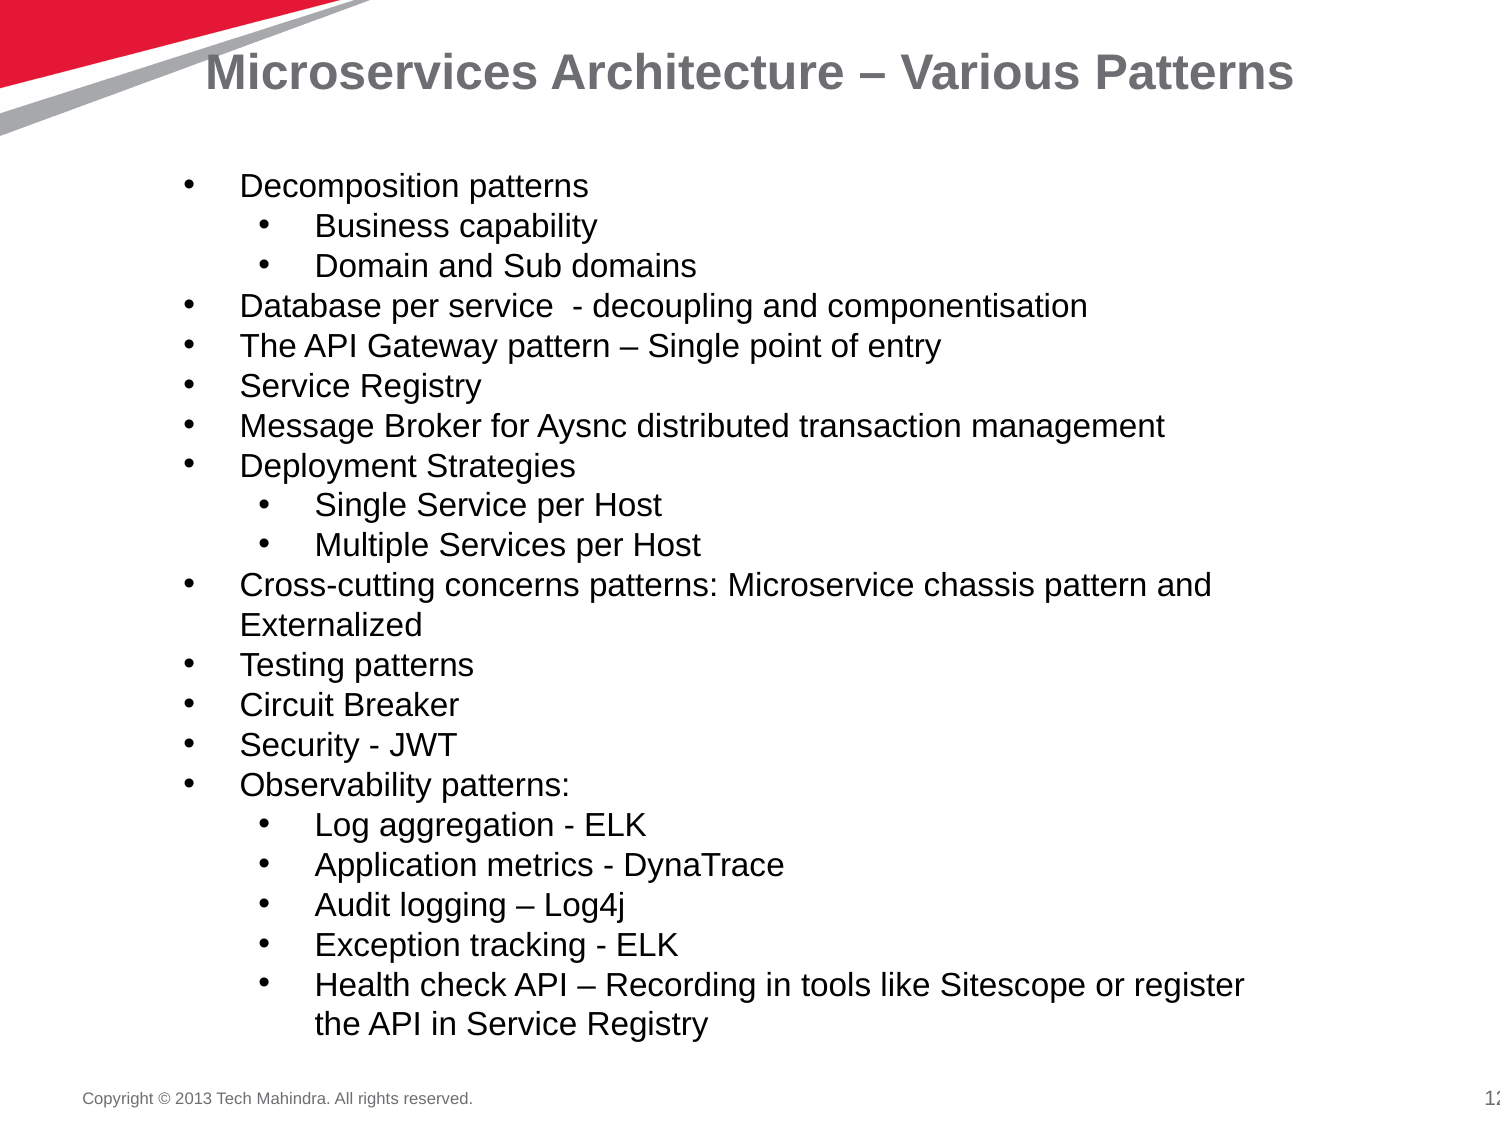

Microservices Architecture – Various Patterns
Decomposition patterns
Business capability
Domain and Sub domains
Database per service  - decoupling and componentisation
The API Gateway pattern – Single point of entry
Service Registry
Message Broker for Aysnc distributed transaction management
Deployment Strategies
Single Service per Host
Multiple Services per Host
Cross-cutting concerns patterns: Microservice chassis pattern and Externalized
Testing patterns
Circuit Breaker
Security - JWT
Observability patterns:
Log aggregation - ELK
Application metrics - DynaTrace
Audit logging – Log4j
Exception tracking - ELK
Health check API – Recording in tools like Sitescope or register the API in Service Registry